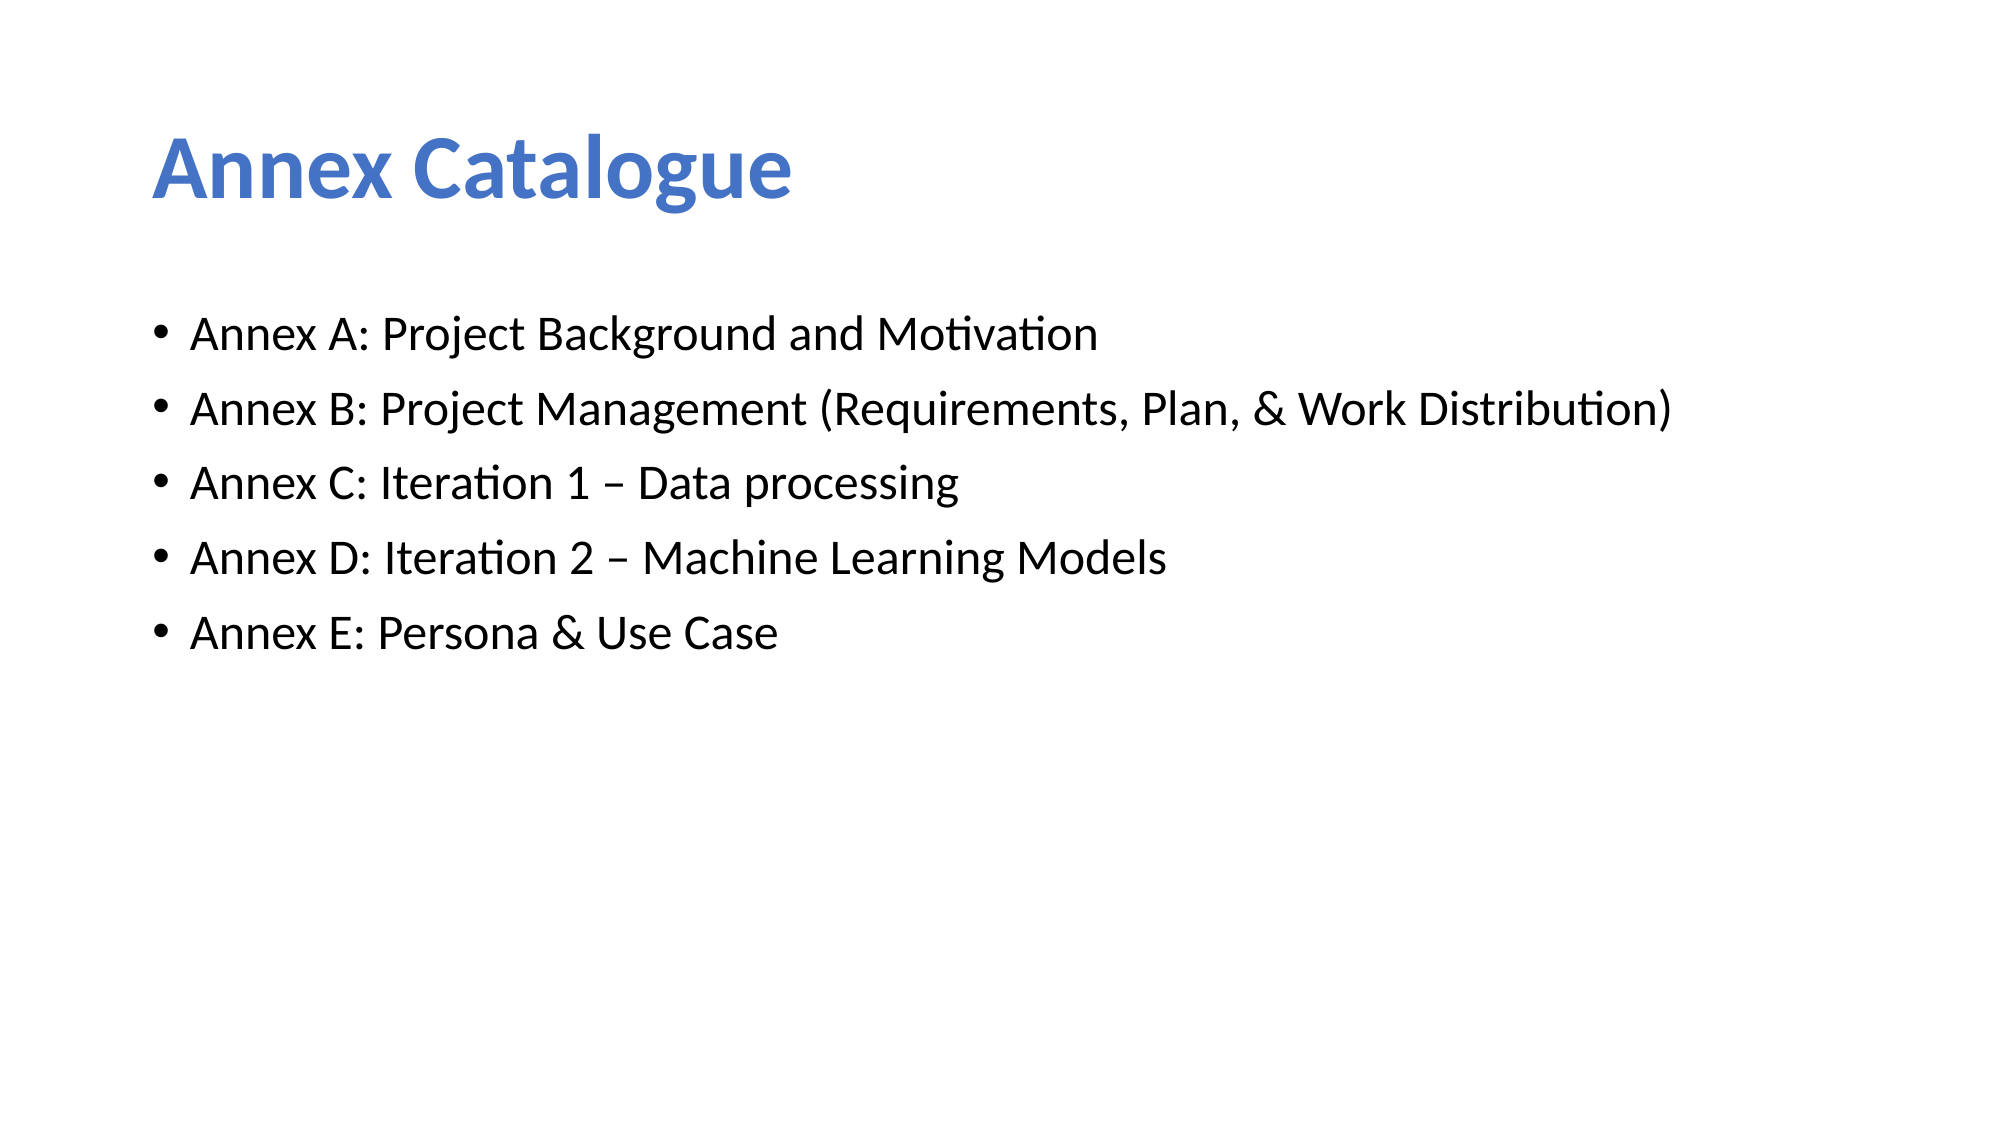

# Annex Catalogue
Annex A: Project Background and Motivation
Annex B: Project Management (Requirements, Plan, & Work Distribution)
Annex C: Iteration 1 – Data processing
Annex D: Iteration 2 – Machine Learning Models
Annex E: Persona & Use Case